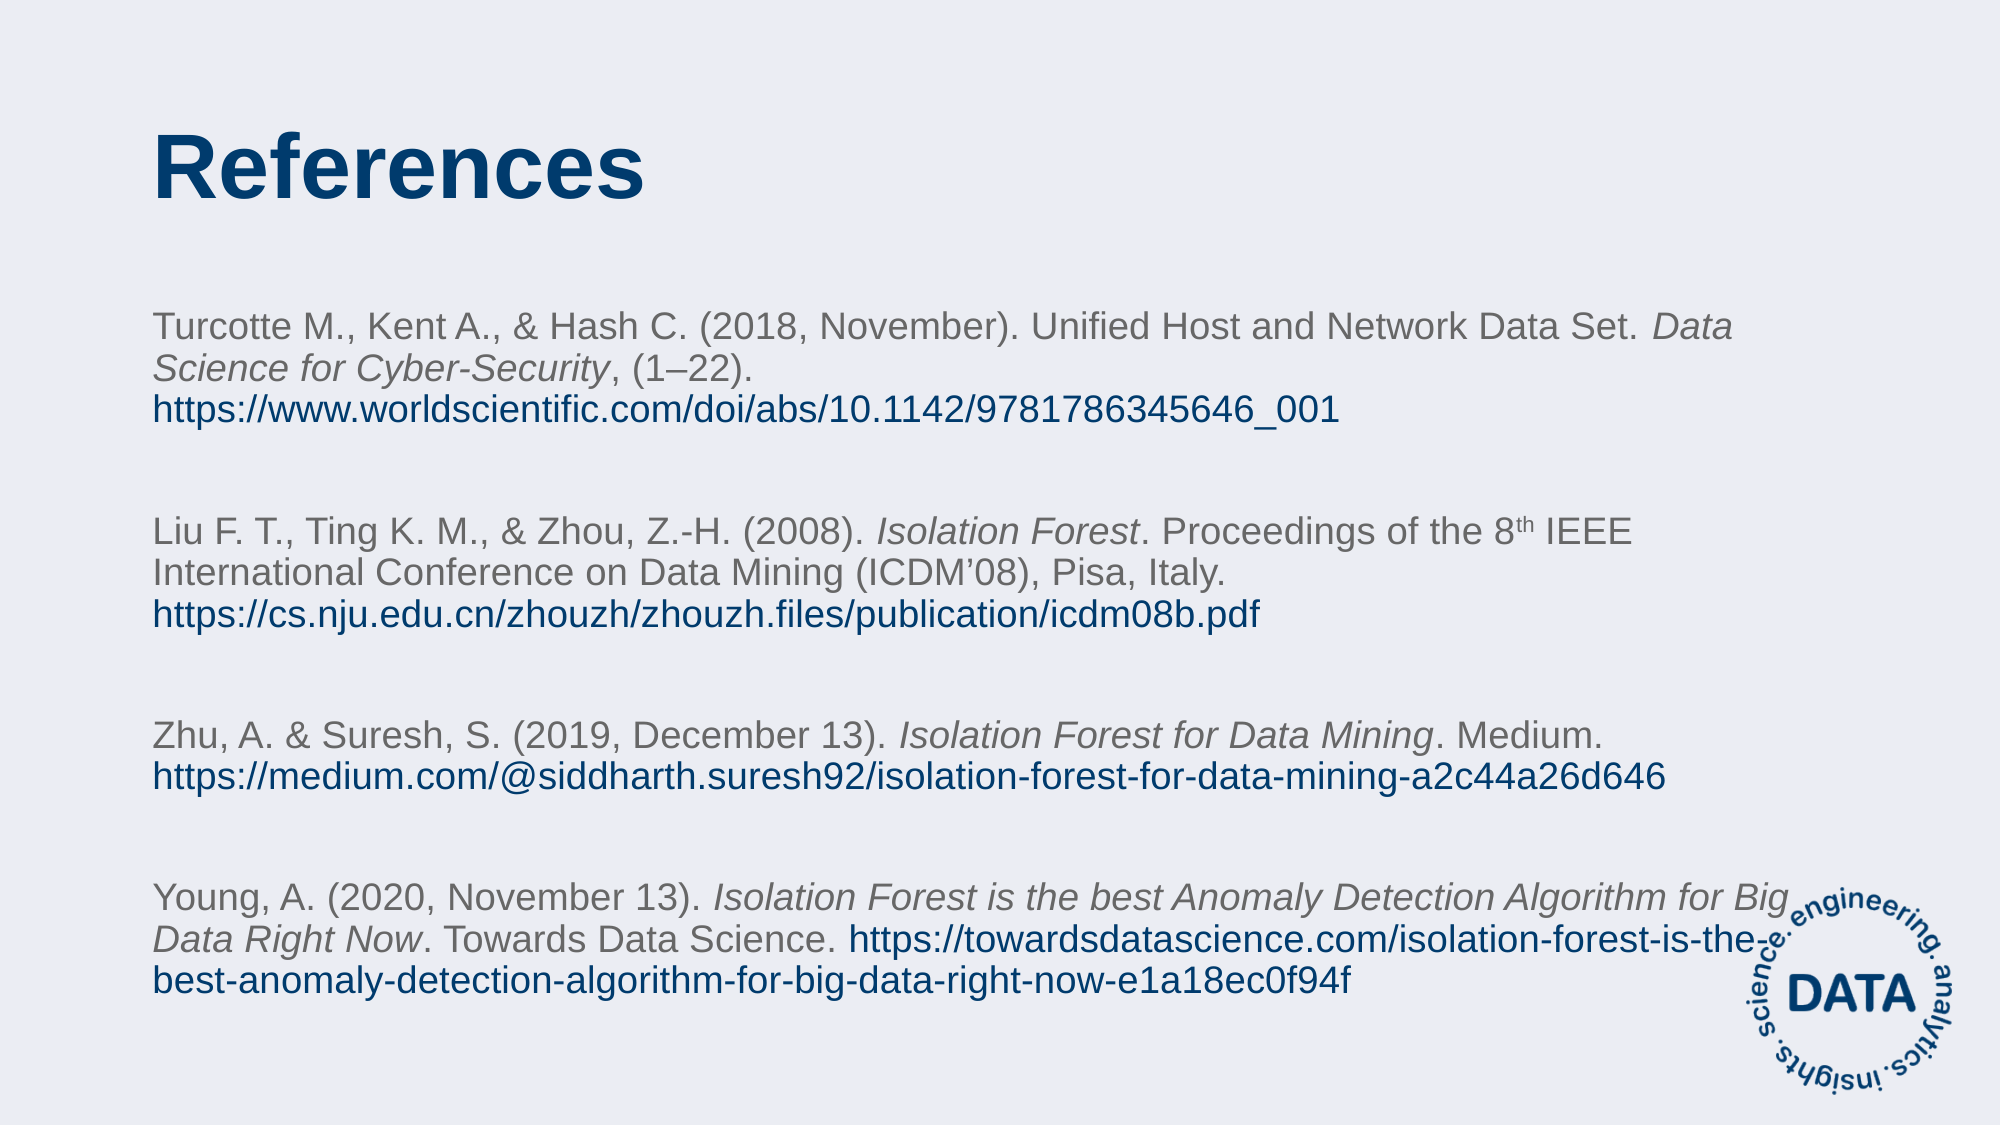

# References
Turcotte M., Kent A., & Hash C. (2018, November). Unified Host and Network Data Set. Data Science for Cyber-Security, (1–22). https://www.worldscientific.com/doi/abs/10.1142/9781786345646_001

Liu F. T., Ting K. M., & Zhou, Z.-H. (2008). Isolation Forest. Proceedings of the 8th IEEE International Conference on Data Mining (ICDM’08), Pisa, Italy. https://cs.nju.edu.cn/zhouzh/zhouzh.files/publication/icdm08b.pdf

Zhu, A. & Suresh, S. (2019, December 13). Isolation Forest for Data Mining. Medium. https://medium.com/@siddharth.suresh92/isolation-forest-for-data-mining-a2c44a26d646

Young, A. (2020, November 13). Isolation Forest is the best Anomaly Detection Algorithm for Big Data Right Now. Towards Data Science. https://towardsdatascience.com/isolation-forest-is-the-best-anomaly-detection-algorithm-for-big-data-right-now-e1a18ec0f94f